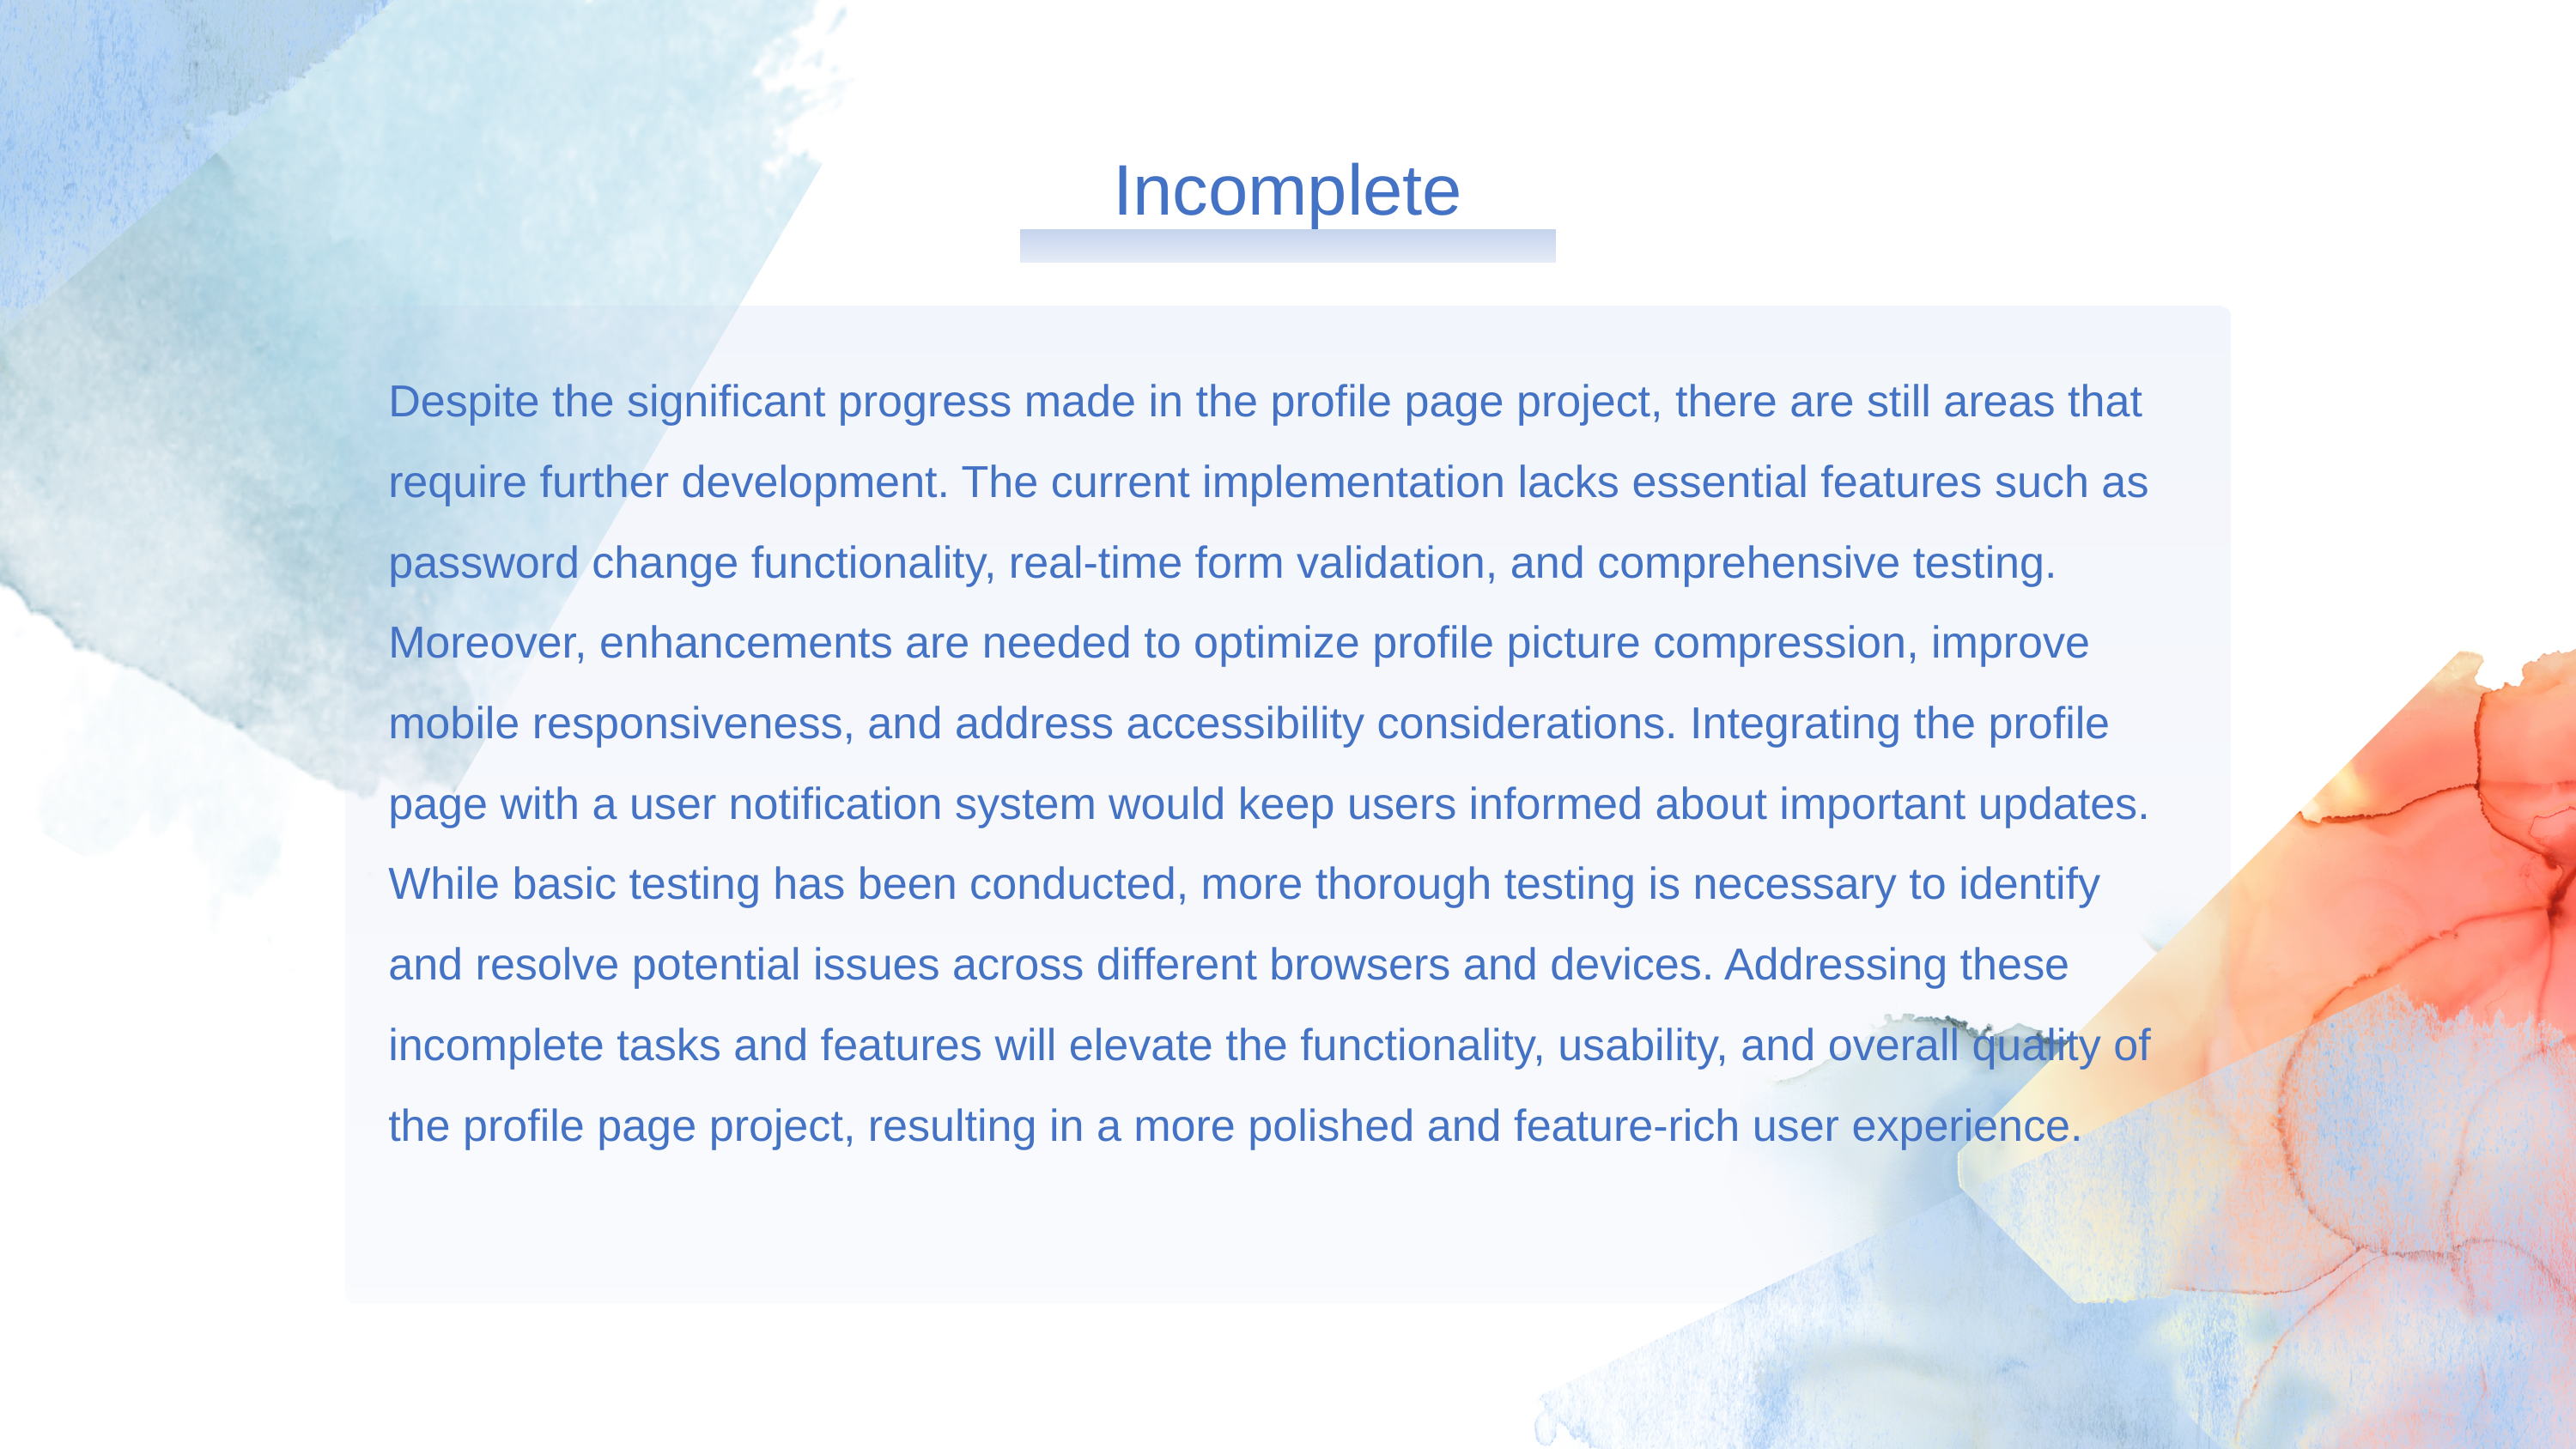

Incomplete

Despite the significant progress made in the profile page project, there are still areas that require further development. The current implementation lacks essential features such as password change functionality, real-time form validation, and comprehensive testing. Moreover, enhancements are needed to optimize profile picture compression, improve mobile responsiveness, and address accessibility considerations. Integrating the profile page with a user notification system would keep users informed about important updates. While basic testing has been conducted, more thorough testing is necessary to identify and resolve potential issues across different browsers and devices. Addressing these incomplete tasks and features will elevate the functionality, usability, and overall quality of the profile page project, resulting in a more polished and feature-rich user experience.